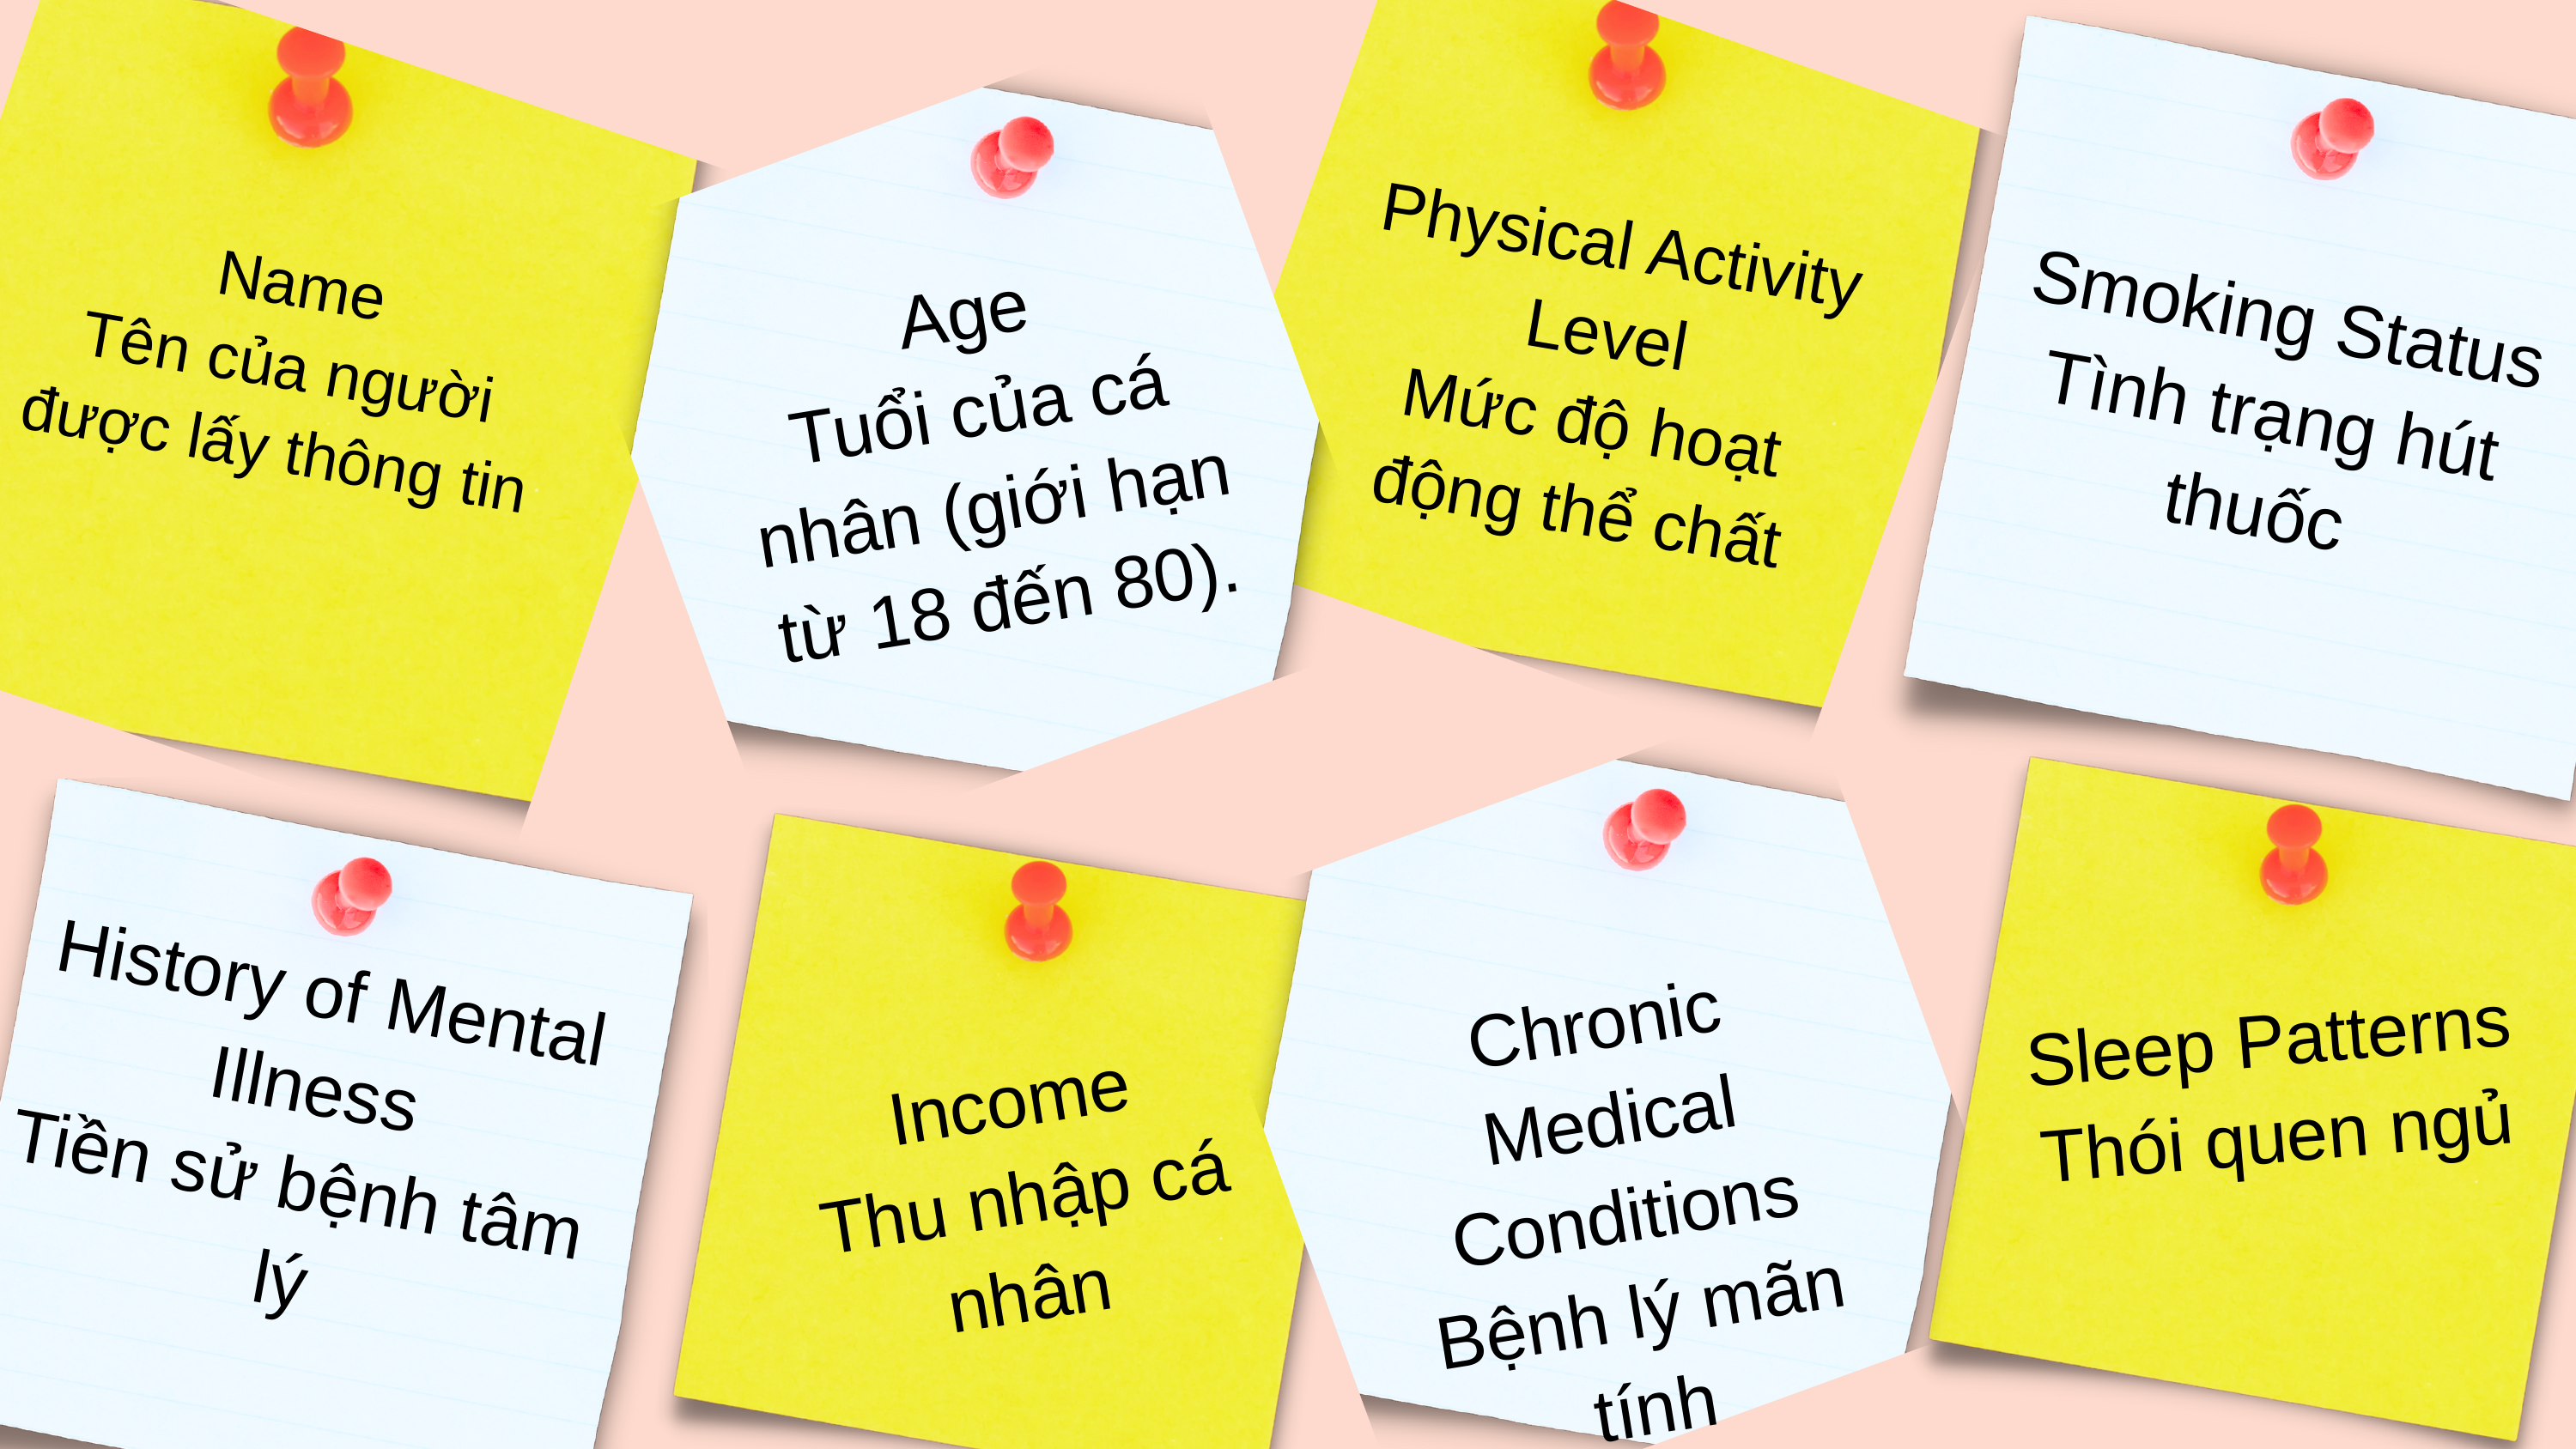

Physical Activity Level
Mức độ hoạt động thể chất
Name
Tên của người được lấy thông tin
Age
Tuổi của cá nhân (giới hạn từ 18 đến 80).

Smoking Status
Tình trạng hút thuốc

History of Mental Illness
Tiền sử bệnh tâm lý
Chronic Medical Conditions
Bệnh lý mãn tính
Sleep Patterns
Thói quen ngủ
Income
Thu nhập cá nhân